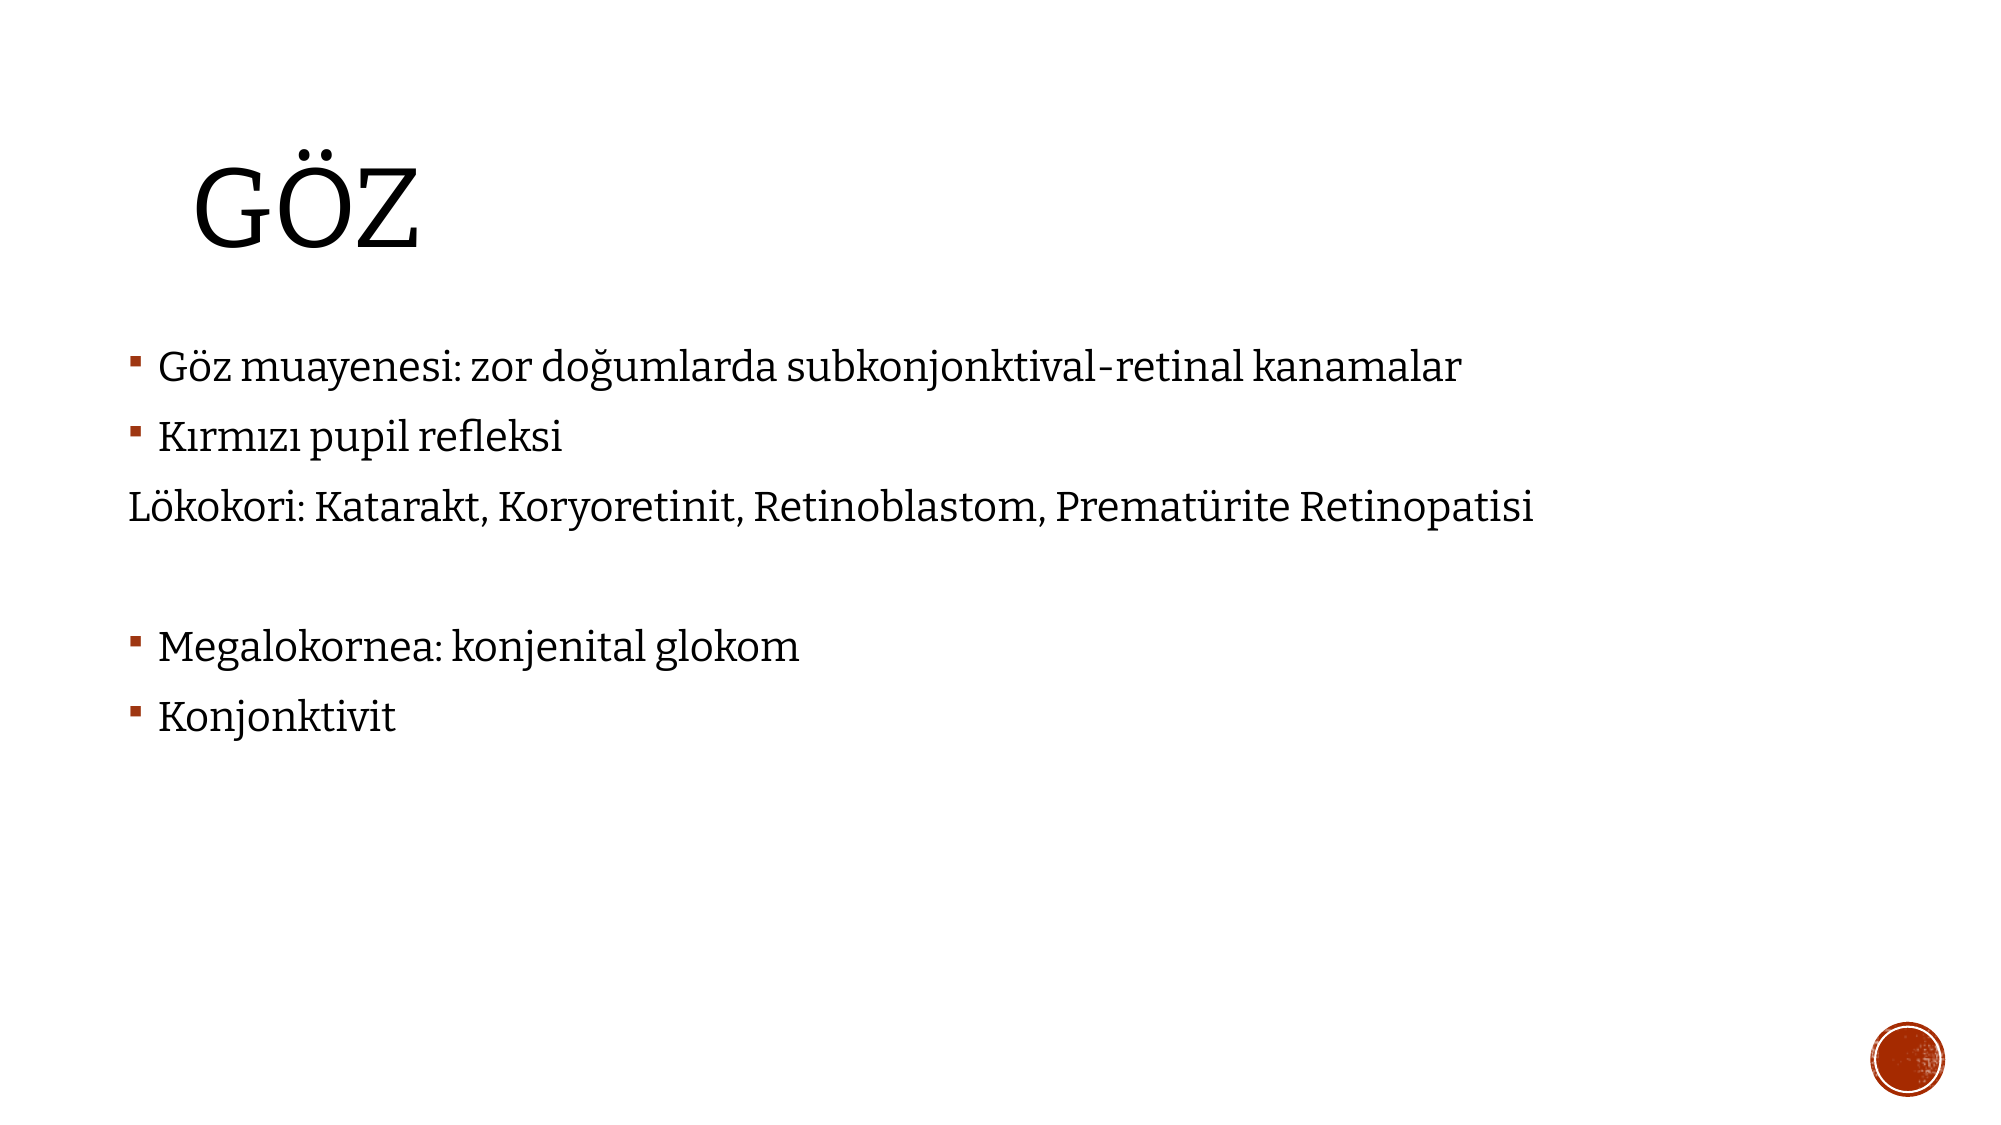

# göz
Göz muayenesi: zor doğumlarda subkonjonktival-retinal kanamalar
Kırmızı pupil refleksi
Lökokori: Katarakt, Koryoretinit, Retinoblastom, Prematürite Retinopatisi

Megalokornea: konjenital glokom
Konjonktivit